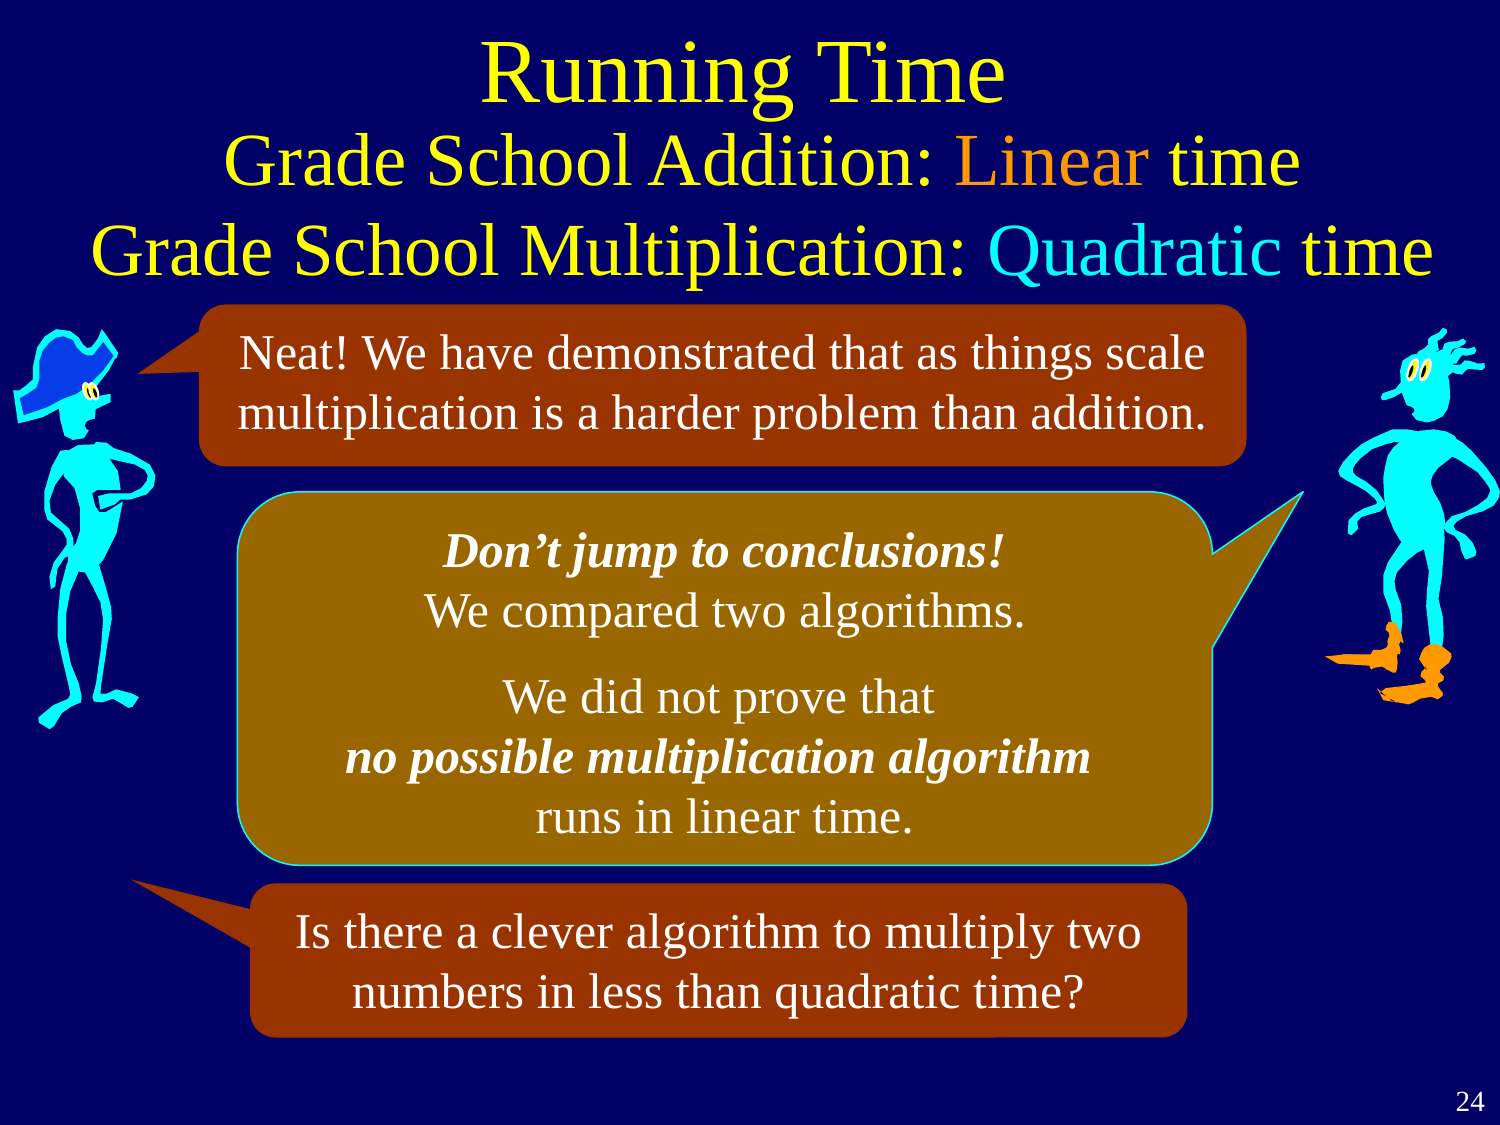

Running Time
Grade School Addition: Linear time
Grade School Multiplication: Quadratic time
Neat! We have demonstrated that as things scale multiplication is a harder problem than addition.

Don’t jump to conclusions!
We compared two algorithms.

We did not prove that
no possible multiplication algorithm
runs in linear time.

Is there a clever algorithm to multiply two numbers in less than quadratic time?